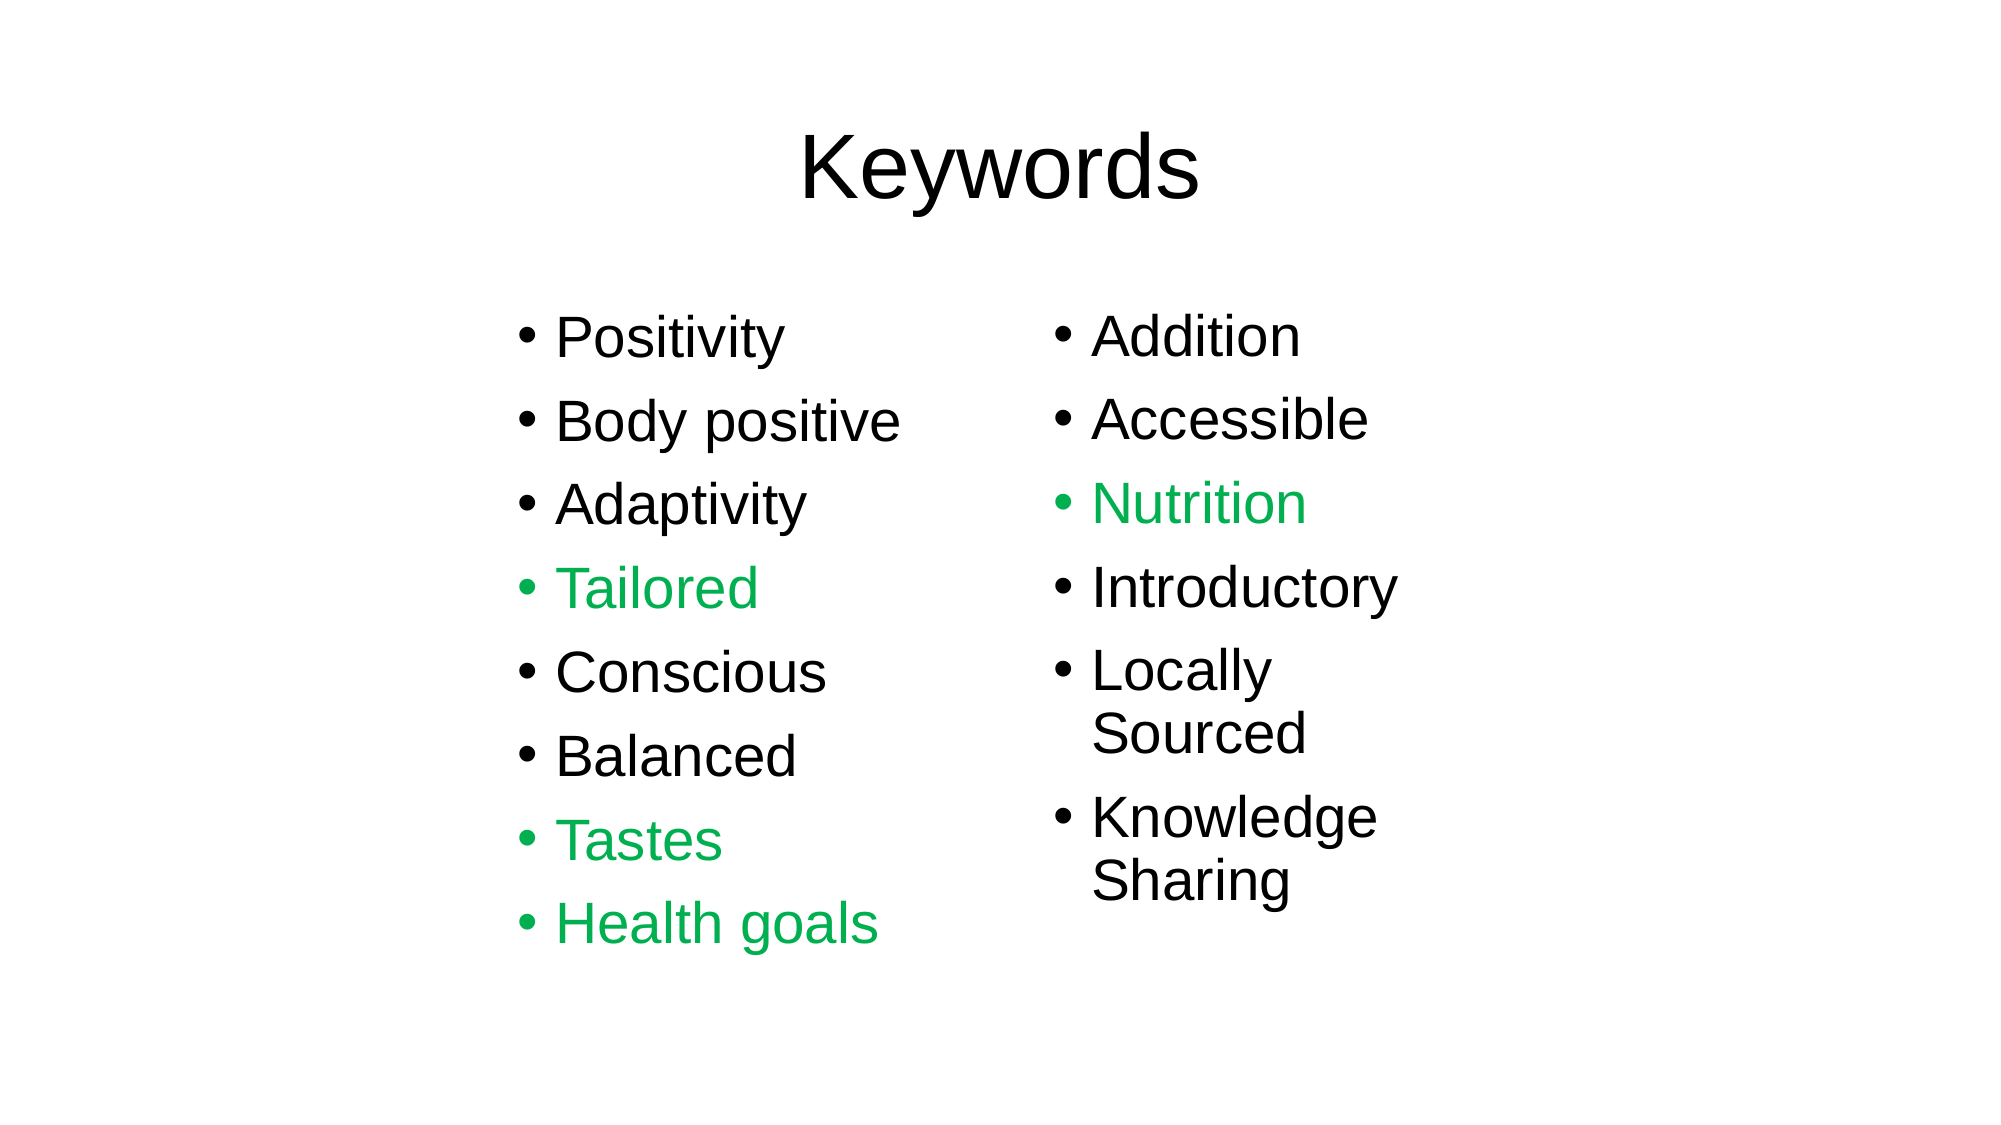

# Keywords
Addition
Accessible
Nutrition
Introductory
Locally Sourced
Knowledge Sharing

Positivity
Body positive
Adaptivity
Tailored
Conscious
Balanced
Tastes
Health goals